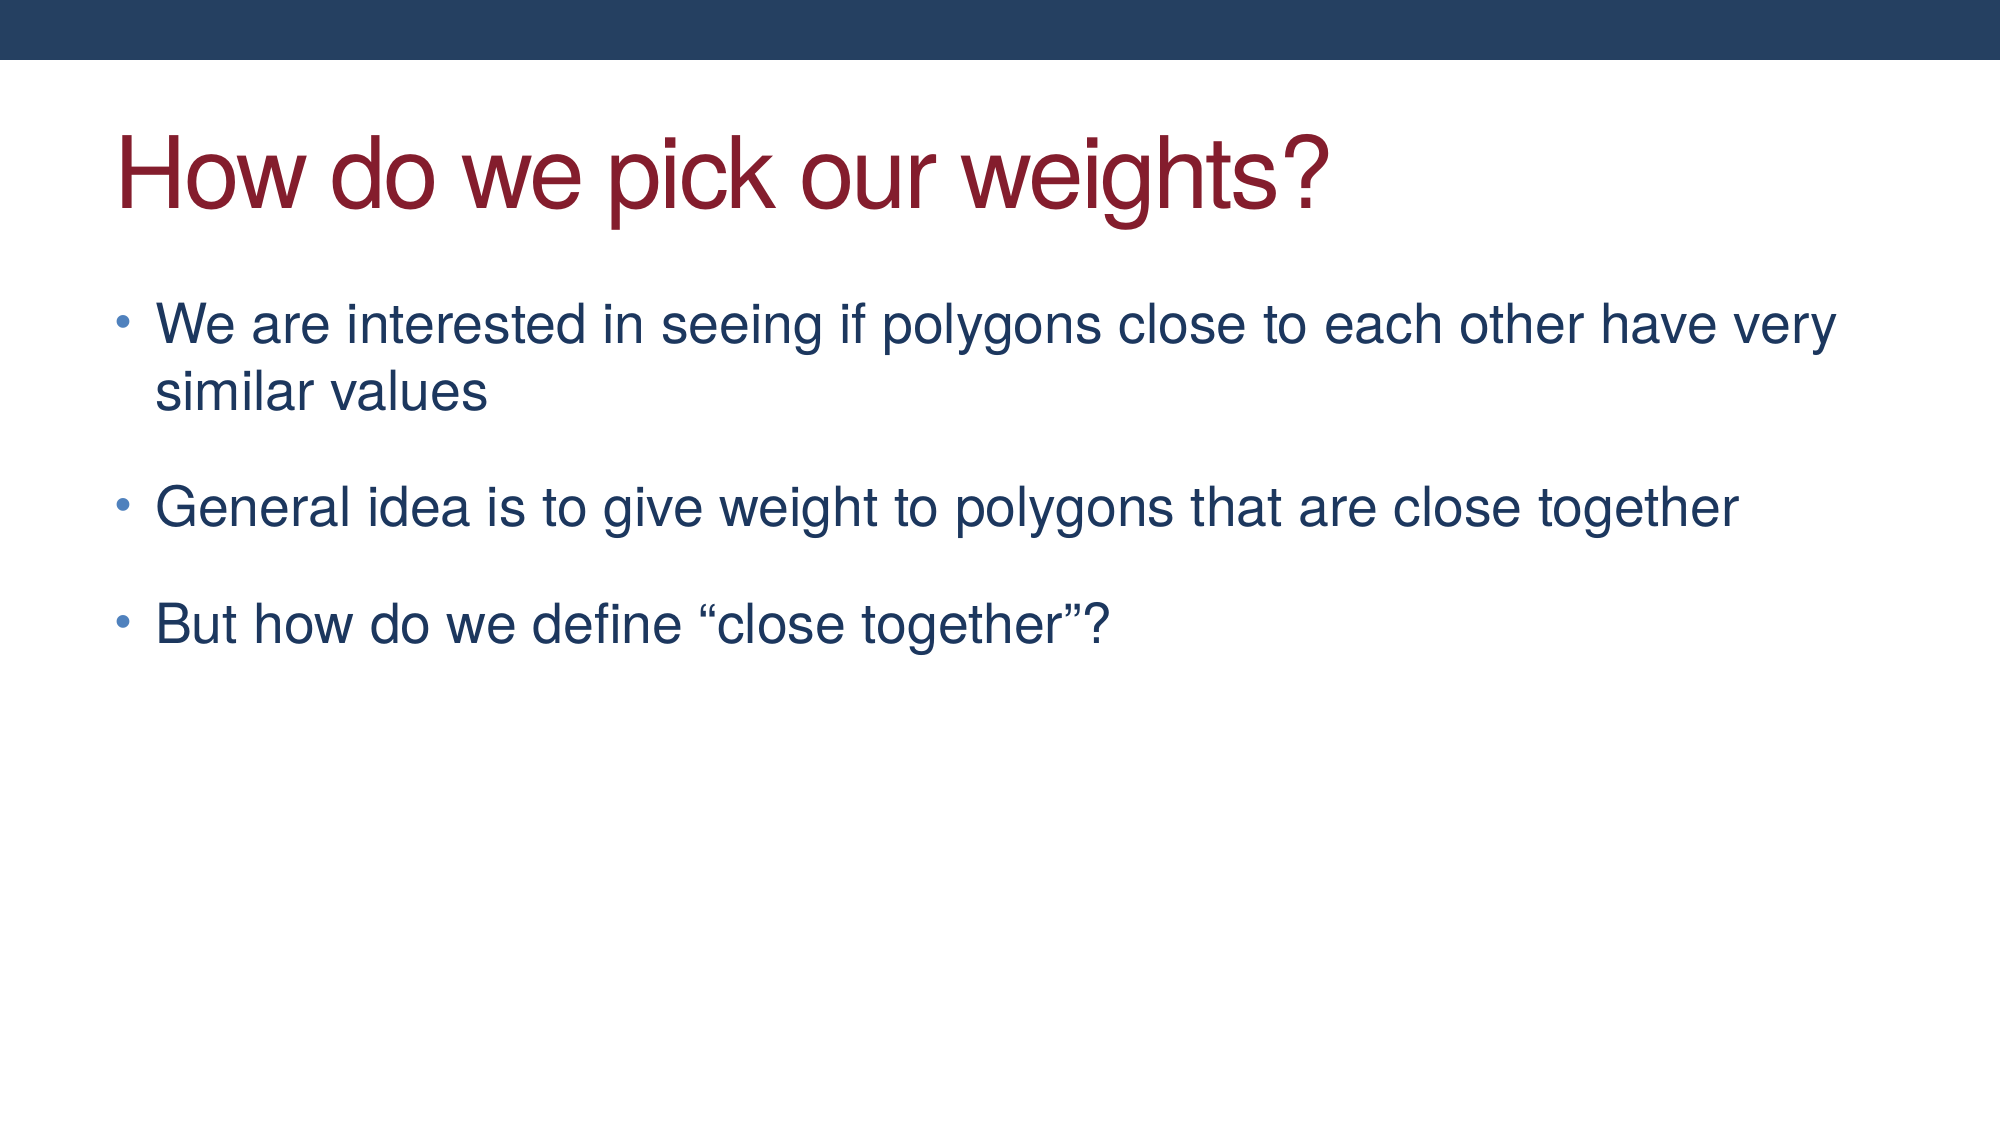

# How do we pick our weights?
We are interested in seeing if polygons close to each other have very similar values
General idea is to give weight to polygons that are close together
But how do we define “close together”?